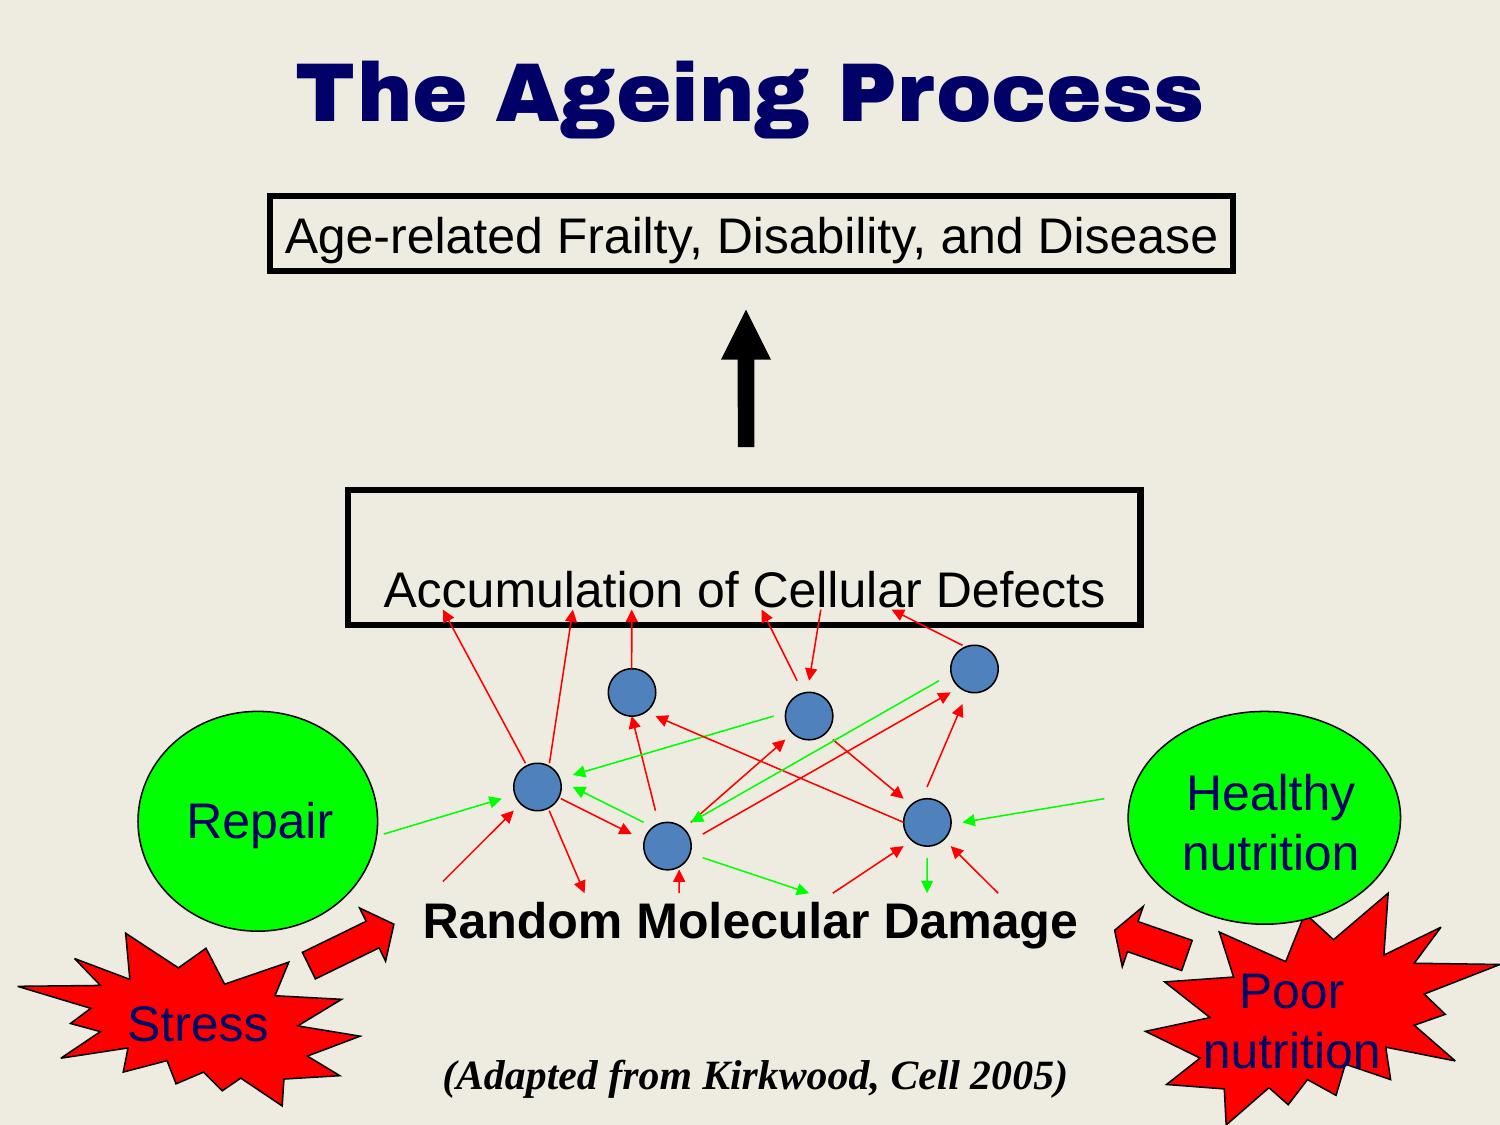

The Ageing Process
Age-related Frailty, Disability, and Disease

Accumulation of Cellular Defects

Repair

Healthy nutrition

Random Molecular Damage

Poor nutrition
Stress
(Adapted from Kirkwood, Cell 2005)